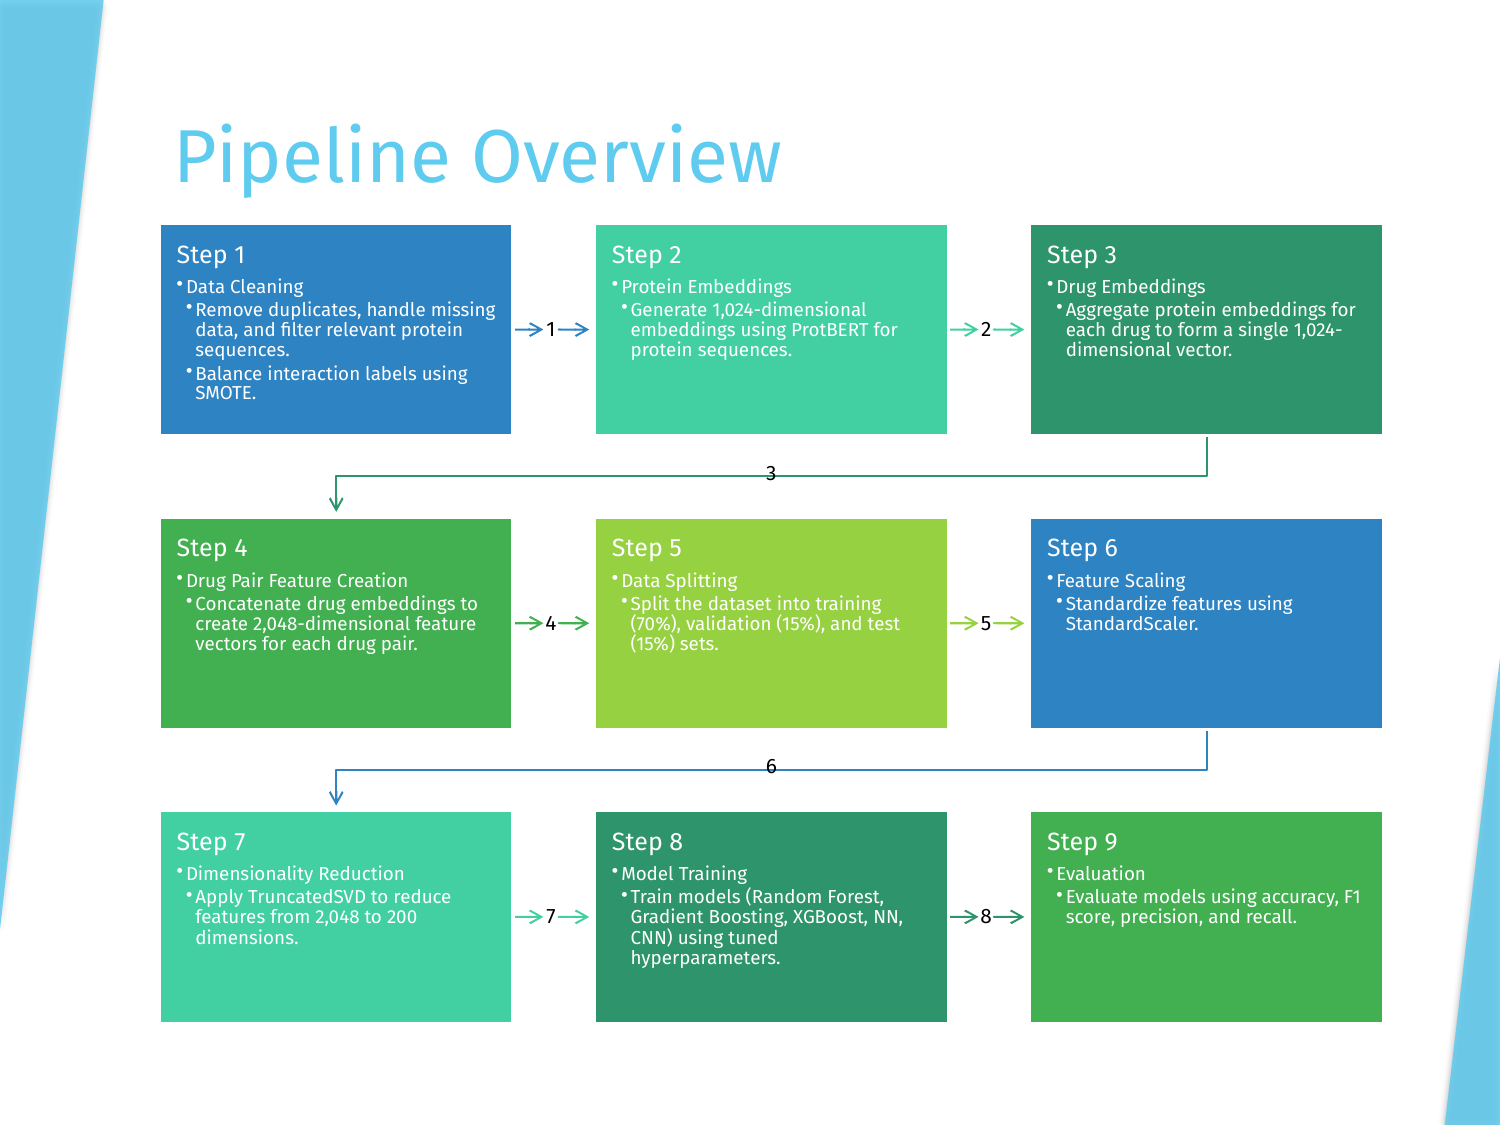

# Pipeline Overview
1
Step 1
Data Cleaning
Remove duplicates, handle missing data, and filter relevant protein sequences.
Balance interaction labels using SMOTE.
2
Step 2
Protein Embeddings
Generate 1,024-dimensional embeddings using ProtBERT for protein sequences.
3
Step 3
Drug Embeddings
Aggregate protein embeddings for each drug to form a single 1,024-dimensional vector.
4
Step 4
Drug Pair Feature Creation
Concatenate drug embeddings to create 2,048-dimensional feature vectors for each drug pair.
5
Step 5
Data Splitting
Split the dataset into training (70%), validation (15%), and test (15%) sets.
6
Step 6
Feature Scaling
Standardize features using StandardScaler.
7
Step 7
Dimensionality Reduction
Apply TruncatedSVD to reduce features from 2,048 to 200 dimensions.
8
Step 8
Model Training
Train models (Random Forest, Gradient Boosting, XGBoost, NN, CNN) using tuned hyperparameters.
Step 9
Evaluation
Evaluate models using accuracy, F1 score, precision, and recall.